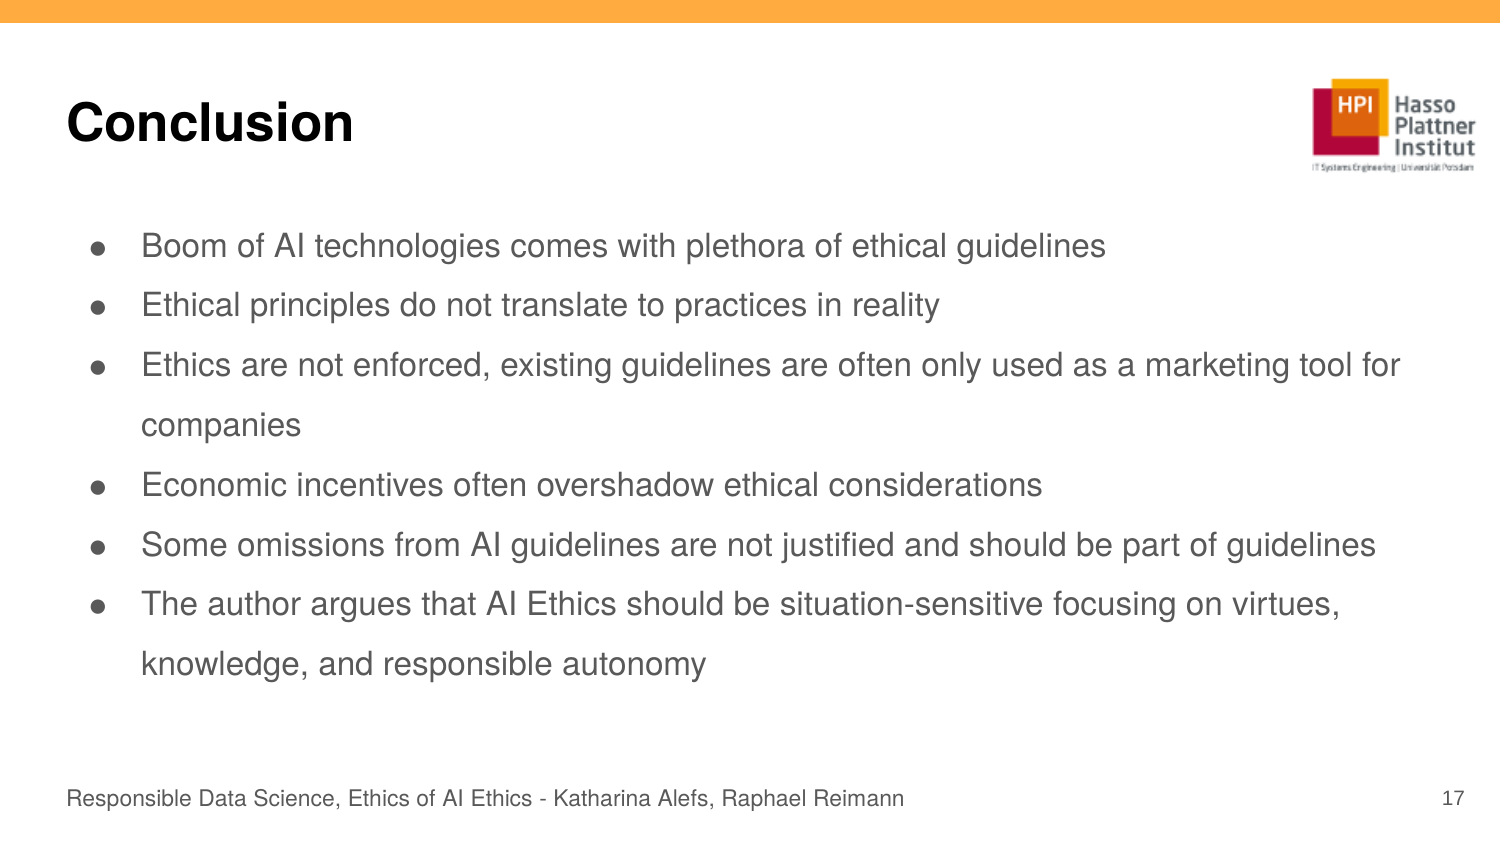

# Conclusion
Boom of AI technologies comes with plethora of ethical guidelines
Ethical principles do not translate to practices in reality
Ethics are not enforced, existing guidelines are often only used as a marketing tool for companies
Economic incentives often overshadow ethical considerations
Some omissions from AI guidelines are not justified and should be part of guidelines
The author argues that AI Ethics should be situation-sensitive focusing on virtues, knowledge, and responsible autonomy
17
Responsible Data Science, Ethics of AI Ethics - Katharina Alefs, Raphael Reimann